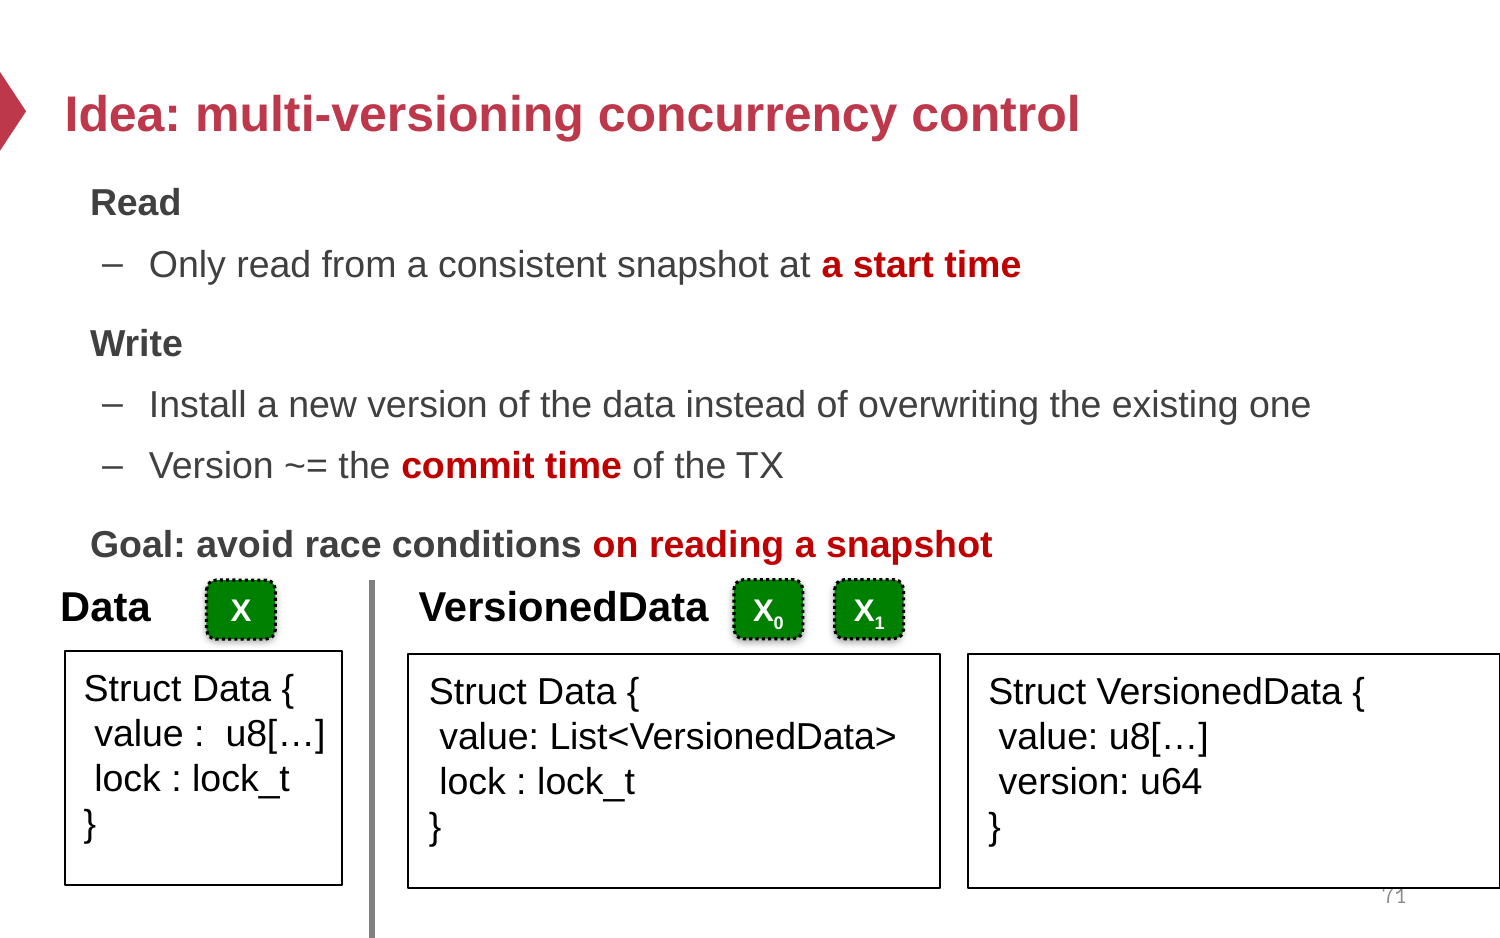

# Idea: multi-versioning concurrency control
Read
Only read from a consistent snapshot at a start time
Write
Install a new version of the data instead of overwriting the existing one
Version ~= the commit time of the TX
Goal: avoid race conditions on reading a snapshot
Data
VersionedData
X0
X1
X

Struct Data {
 value :  u8[…]
 lock : lock_t
}
Struct Data {
 value: List<VersionedData>
 lock : lock_t
}
Struct VersionedData {
 value: u8[…]
 version: u64
}
71